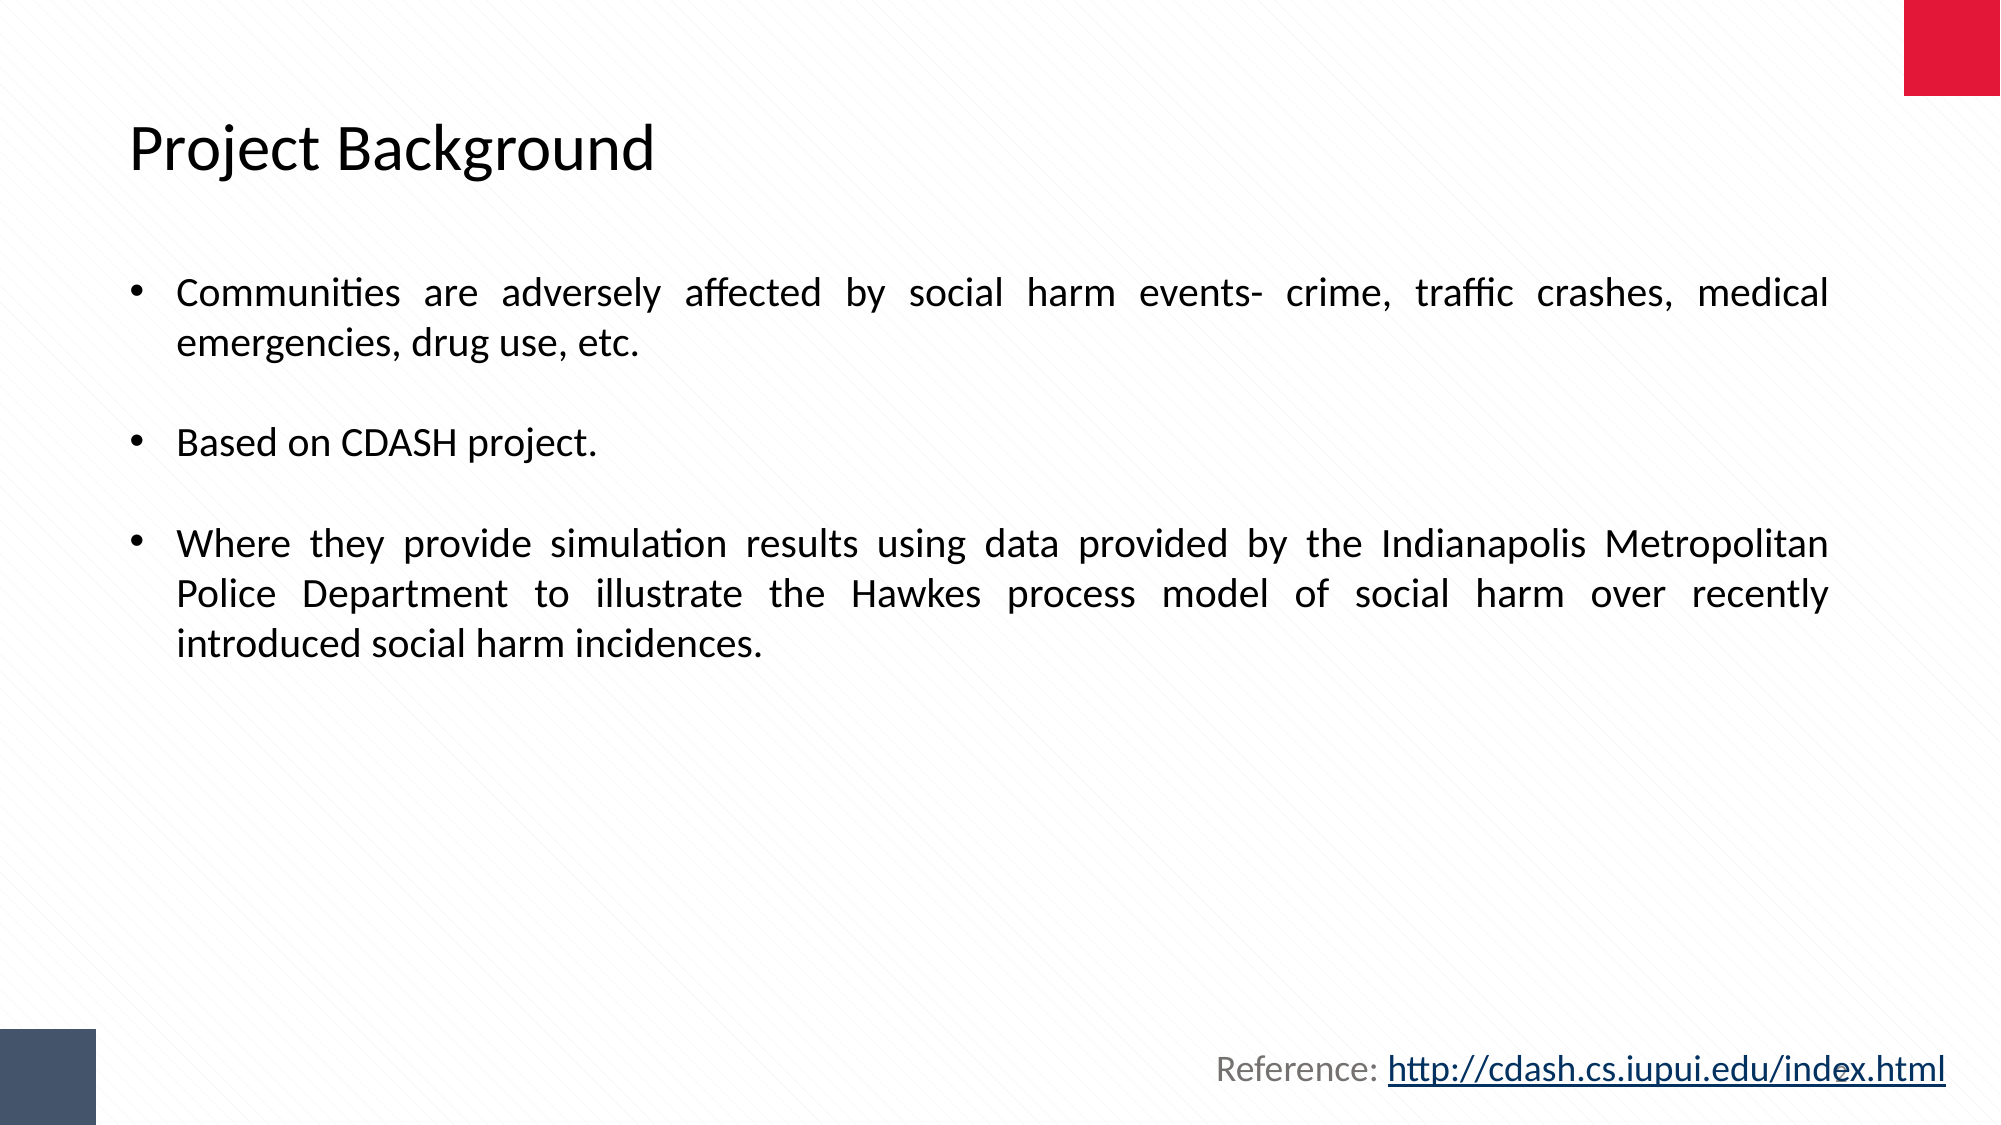

Project Background
Communities are adversely affected by social harm events- crime, traffic crashes, medical emergencies, drug use, etc.

Based on CDASH project.

Where they provide simulation results using data provided by the Indianapolis Metropolitan Police Department to illustrate the Hawkes process model of social harm over recently introduced social harm incidences.

Reference: http://cdash.cs.iupui.edu/index.html
2